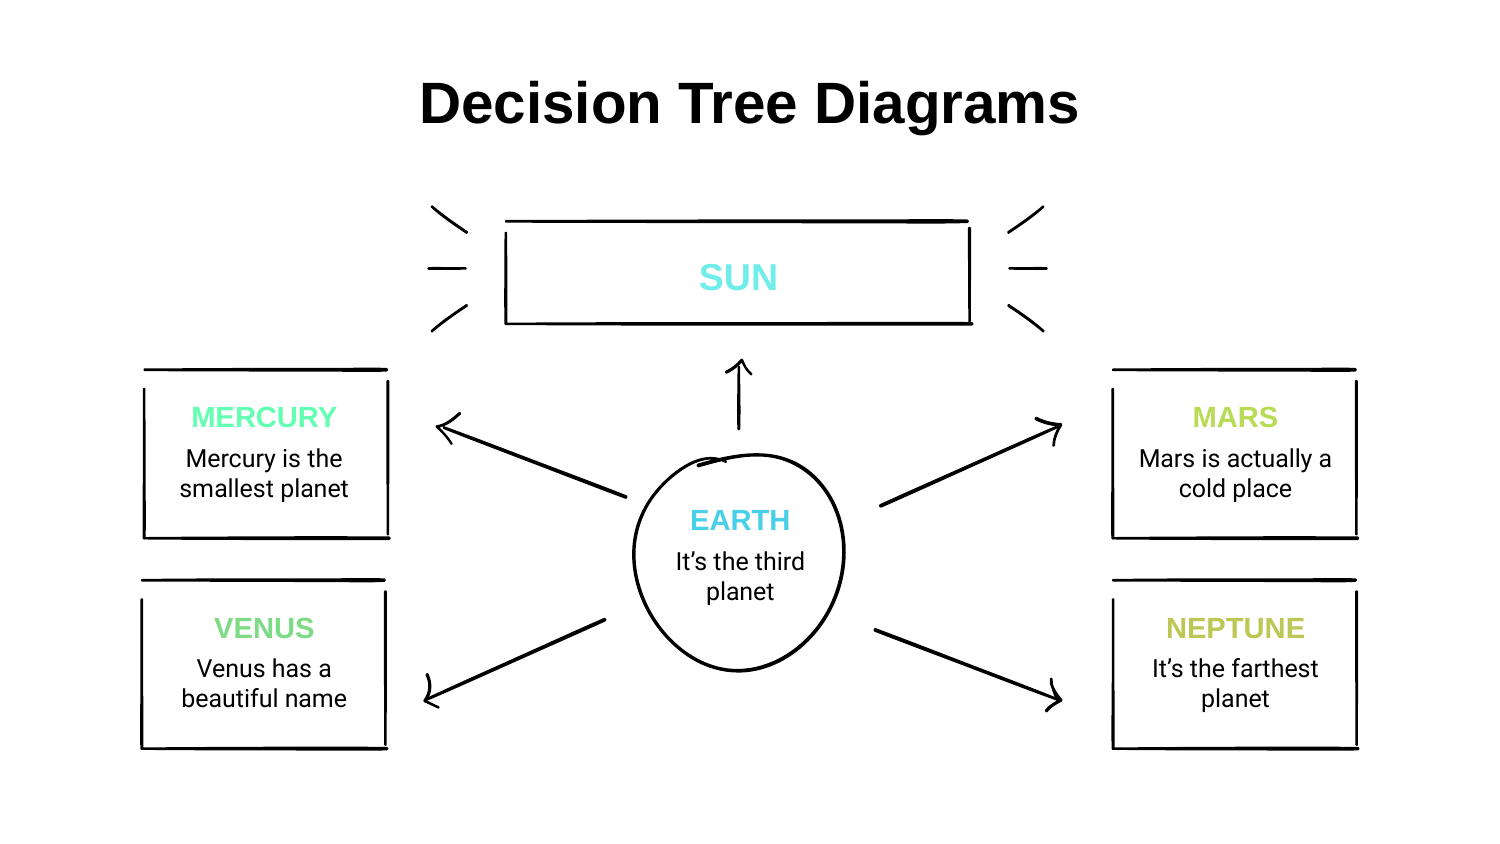

# Decision Tree Diagrams

SUN

MERCURY
Mercury is the smallest planet

MARS
Mars is actually a cold place

EARTH
It’s the third planet

VENUS
Venus has a beautiful name

NEPTUNE
It’s the farthest planet